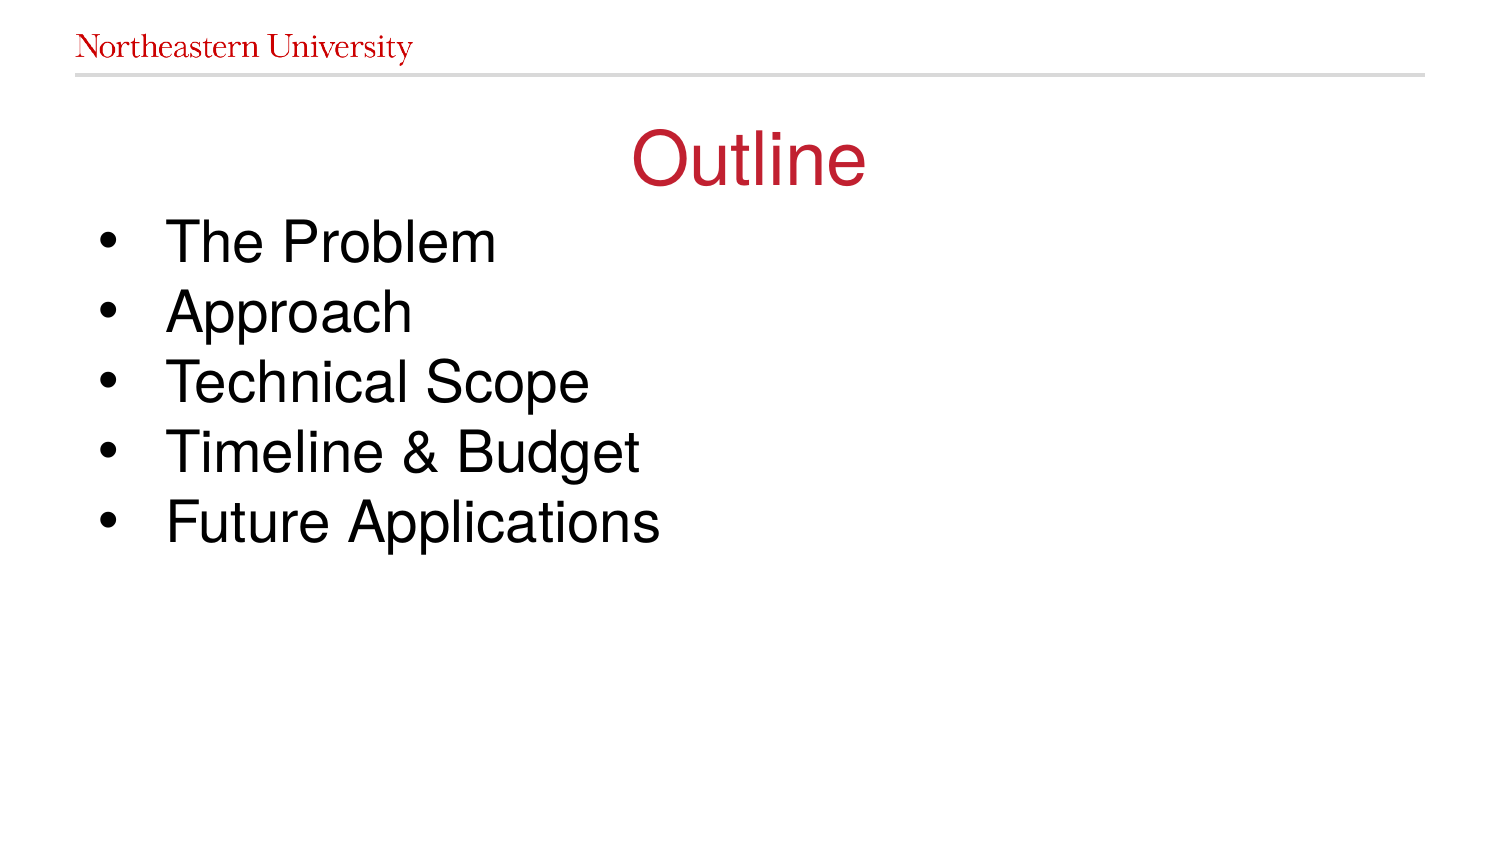

# Outline
The Problem
Approach
Technical Scope
Timeline & Budget
Future Applications